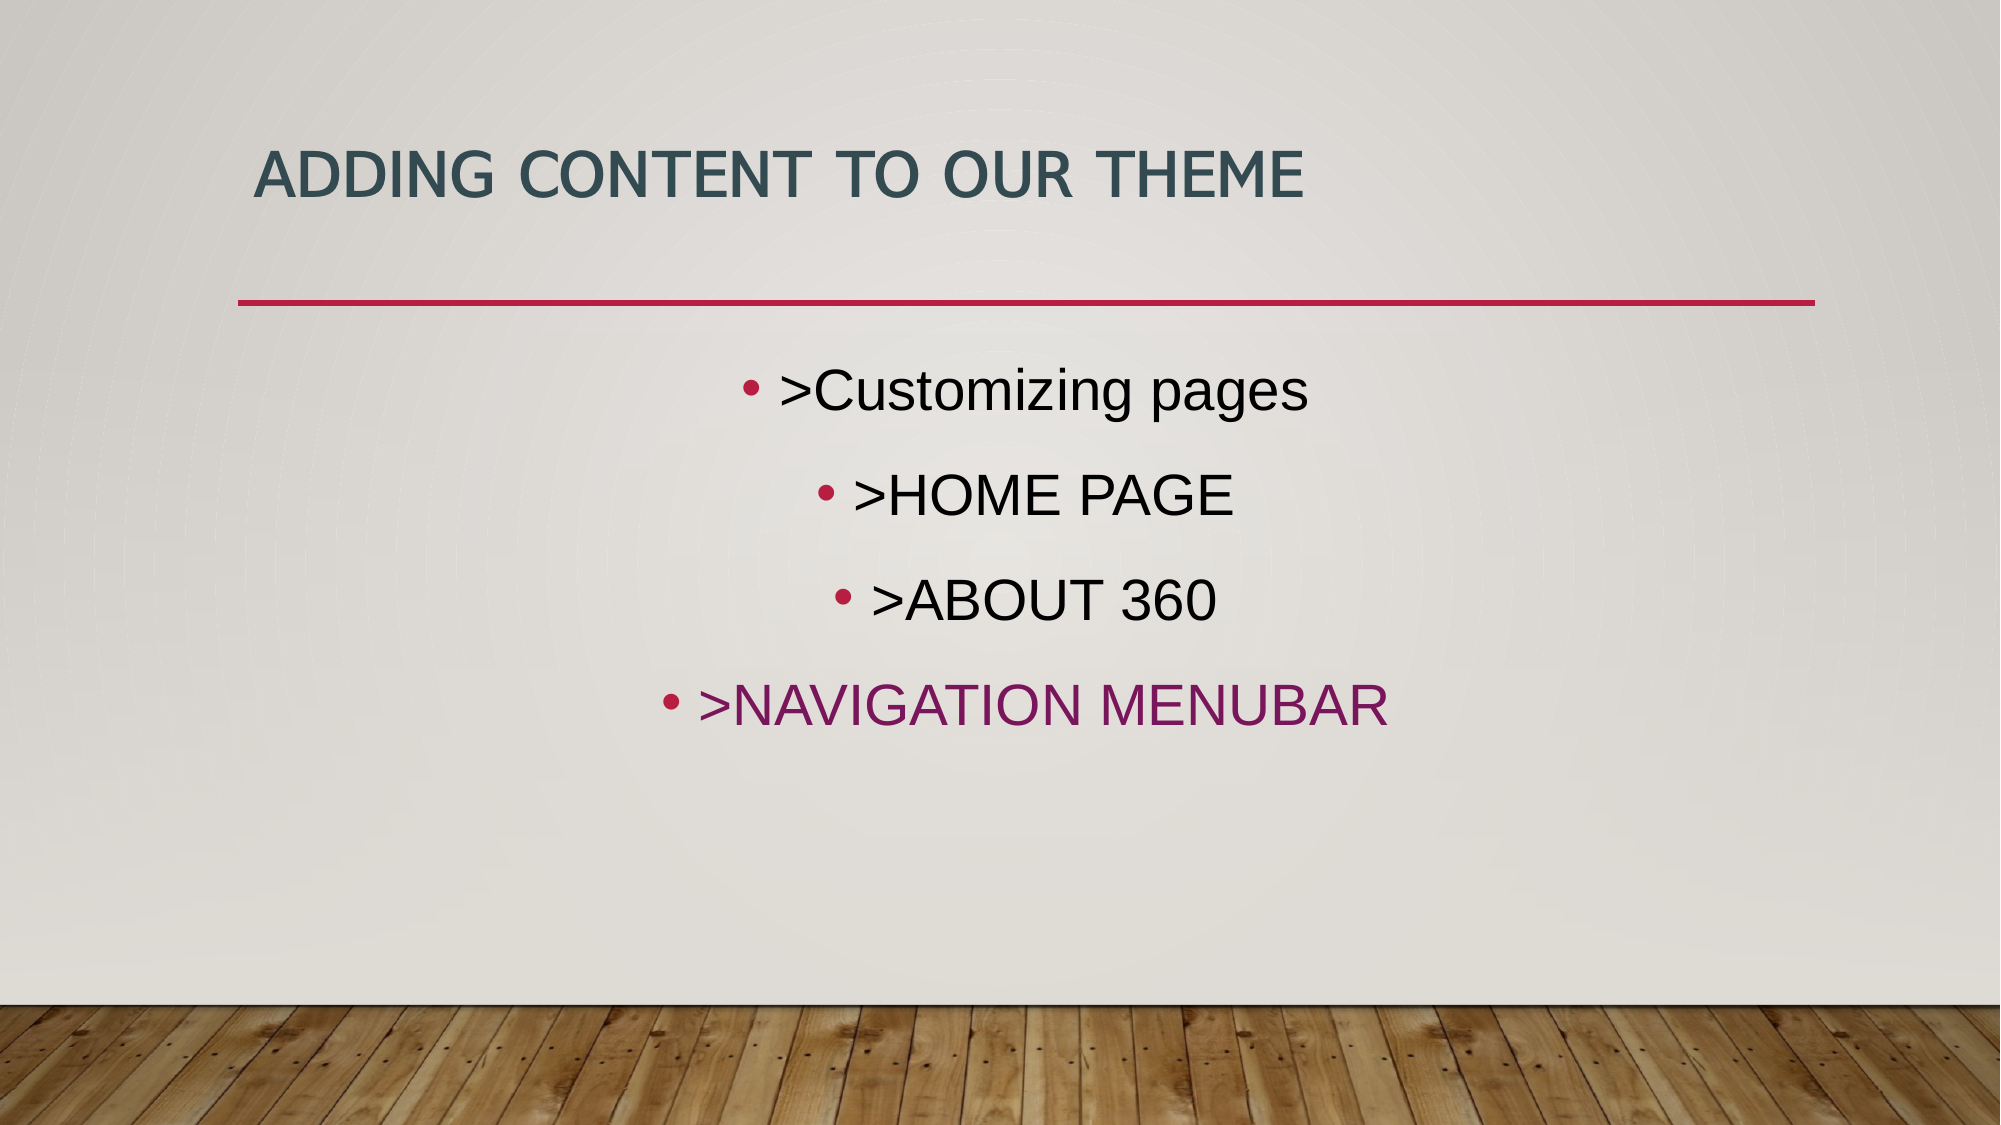

# Adding content to our theme
>Customizing pages
>HOME PAGE
>ABOUT 360
>NAVIGATION MENUBAR